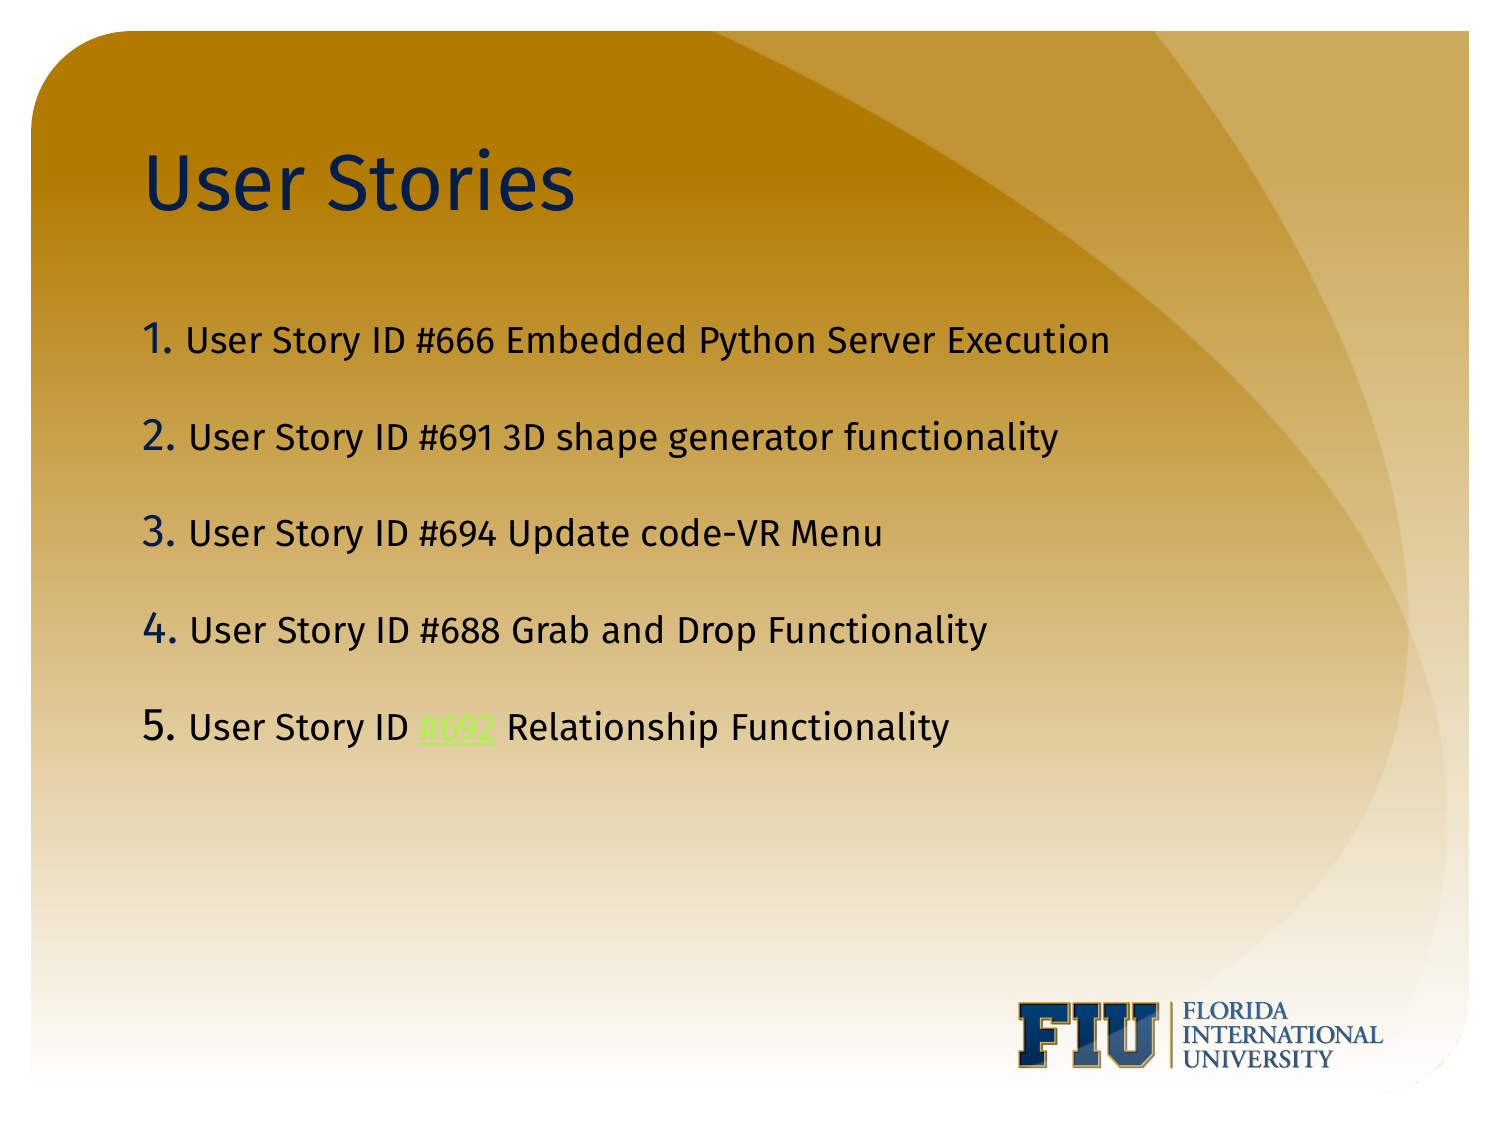

# User Stories
1. User Story ID #666 Embedded Python Server Execution
2. User Story ID #691 3D shape generator functionality
3. User Story ID #694 Update code-VR Menu
4. User Story ID #688 Grab and Drop Functionality
5. User Story ID #692 Relationship Functionality